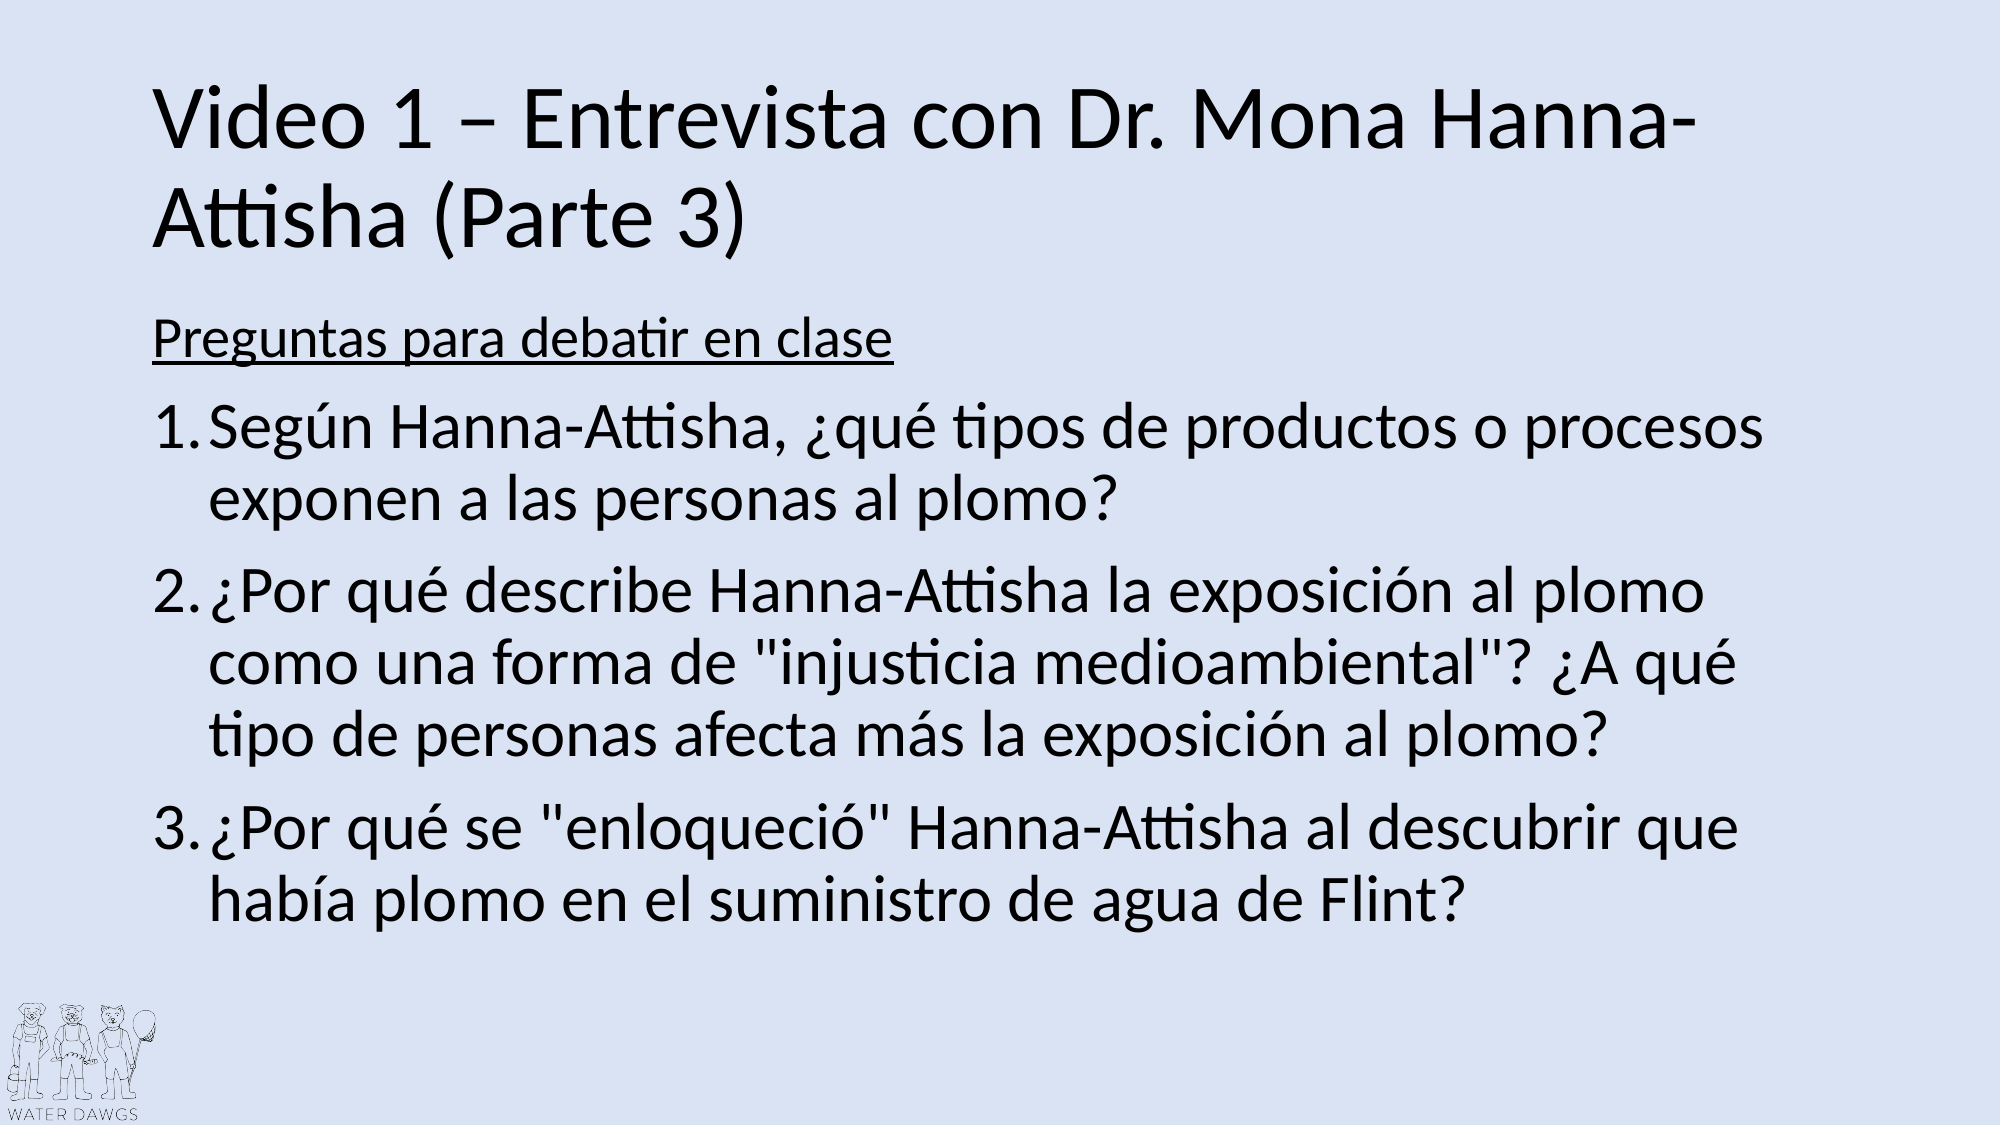

# Video 1 – Entrevista con Dr. Mona Hanna-Attisha (Parte 3)
Preguntas para debatir en clase
Según Hanna-Attisha, ¿qué tipos de productos o procesos exponen a las personas al plomo?
¿Por qué describe Hanna-Attisha la exposición al plomo como una forma de "injusticia medioambiental"? ¿A qué tipo de personas afecta más la exposición al plomo?
¿Por qué se "enloqueció" Hanna-Attisha al descubrir que había plomo en el suministro de agua de Flint?